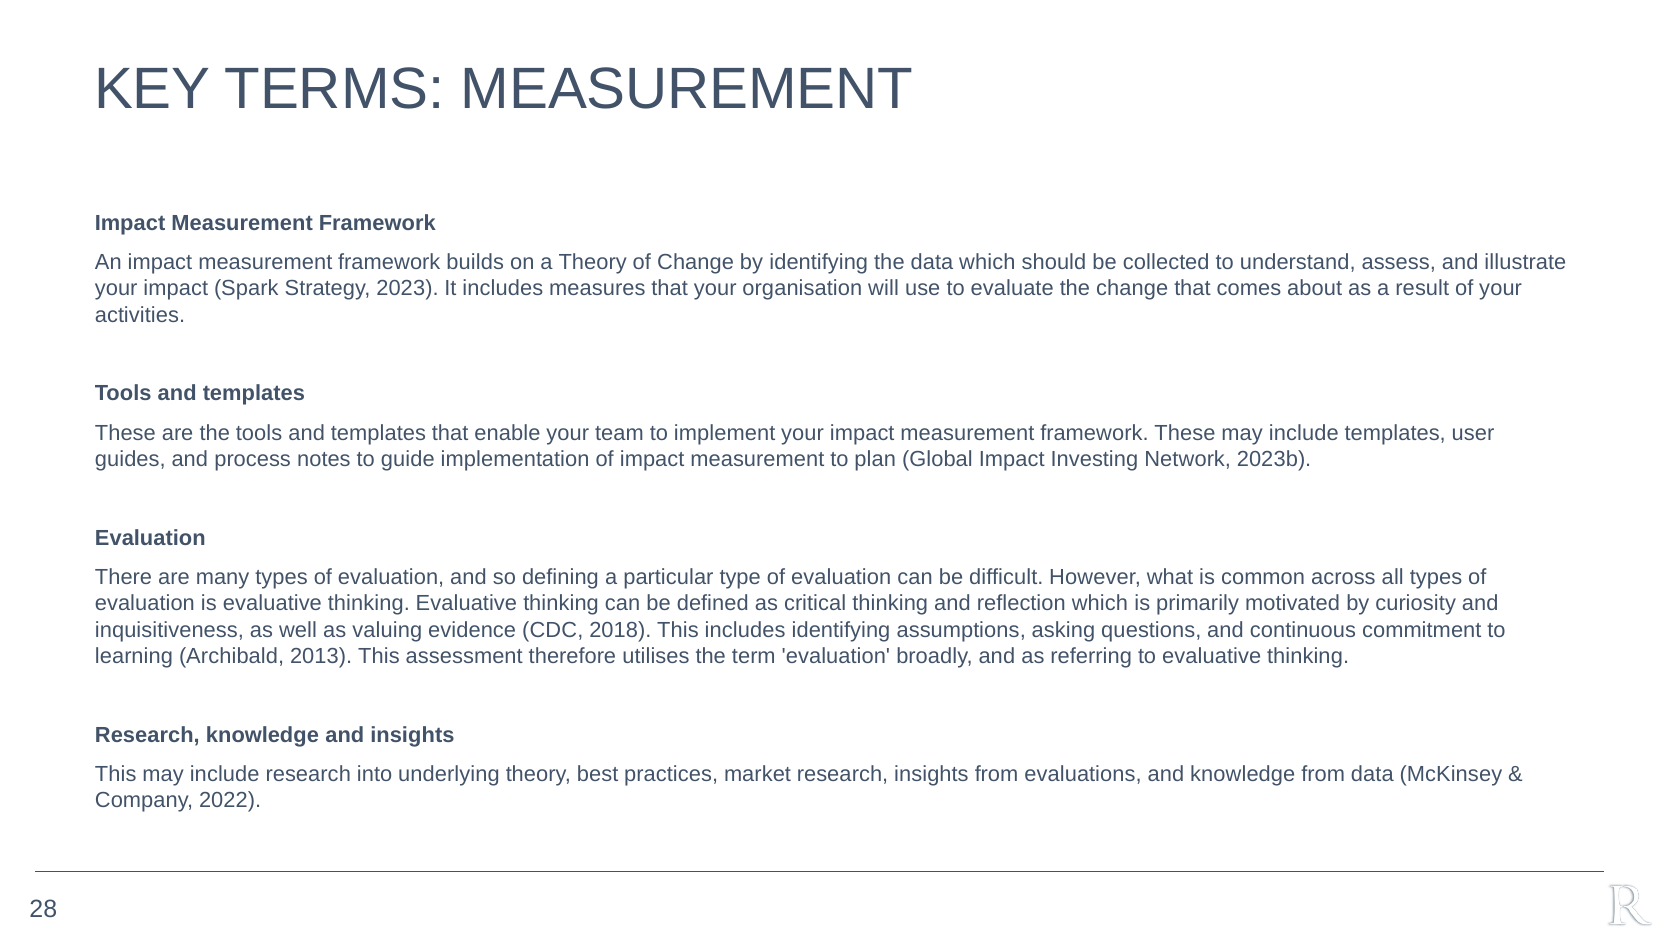

# KEY TERMS: MEASUREMENT

Impact Measurement Framework
An impact measurement framework builds on a Theory of Change by identifying the data which should be collected to understand, assess, and illustrate your impact (Spark Strategy, 2023). It includes measures that your organisation will use to evaluate the change that comes about as a result of your activities.

Tools and templates
These are the tools and templates that enable your team to implement your impact measurement framework. These may include templates, user guides, and process notes to guide implementation of impact measurement to plan (Global Impact Investing Network, 2023b).

Evaluation
There are many types of evaluation, and so defining a particular type of evaluation can be difficult. However, what is common across all types of evaluation is evaluative thinking. Evaluative thinking can be defined as critical thinking and reflection which is primarily motivated by curiosity and inquisitiveness, as well as valuing evidence (CDC, 2018). This includes identifying assumptions, asking questions, and continuous commitment to learning (Archibald, 2013). This assessment therefore utilises the term 'evaluation' broadly, and as referring to evaluative thinking.

Research, knowledge and insights
This may include research into underlying theory, best practices, market research, insights from evaluations, and knowledge from data (McKinsey & Company, 2022).

28